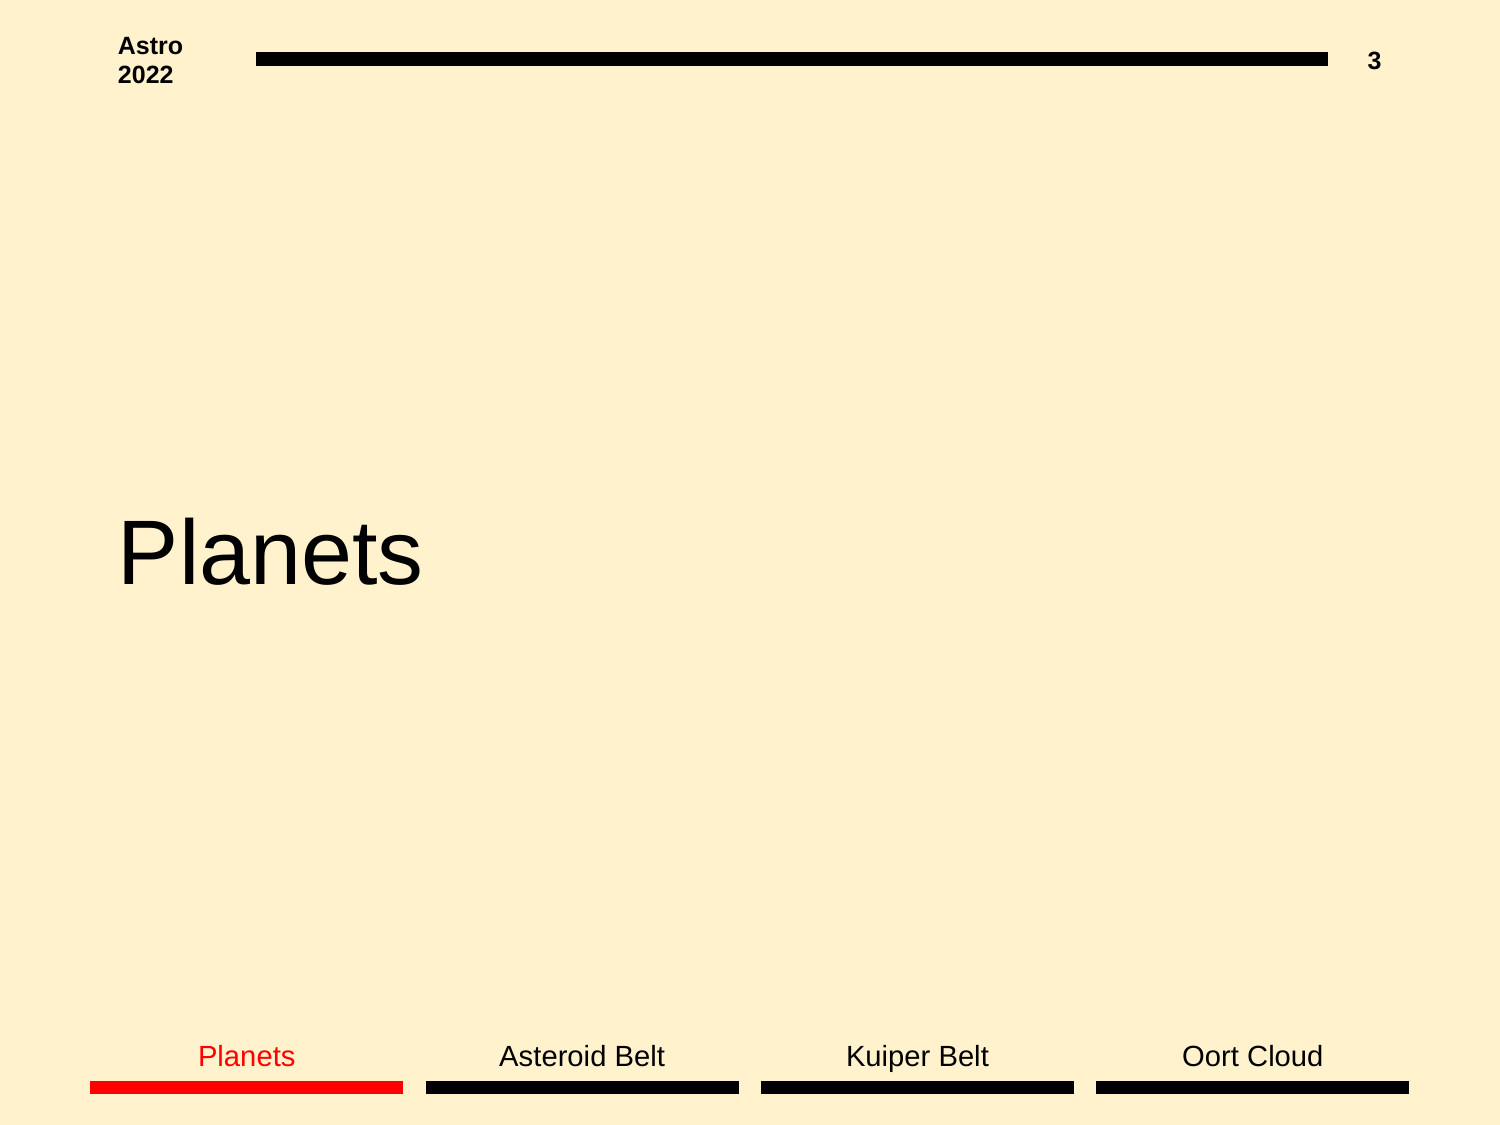

Planets

Oort Cloud
Planets
Asteroid Belt
Kuiper Belt